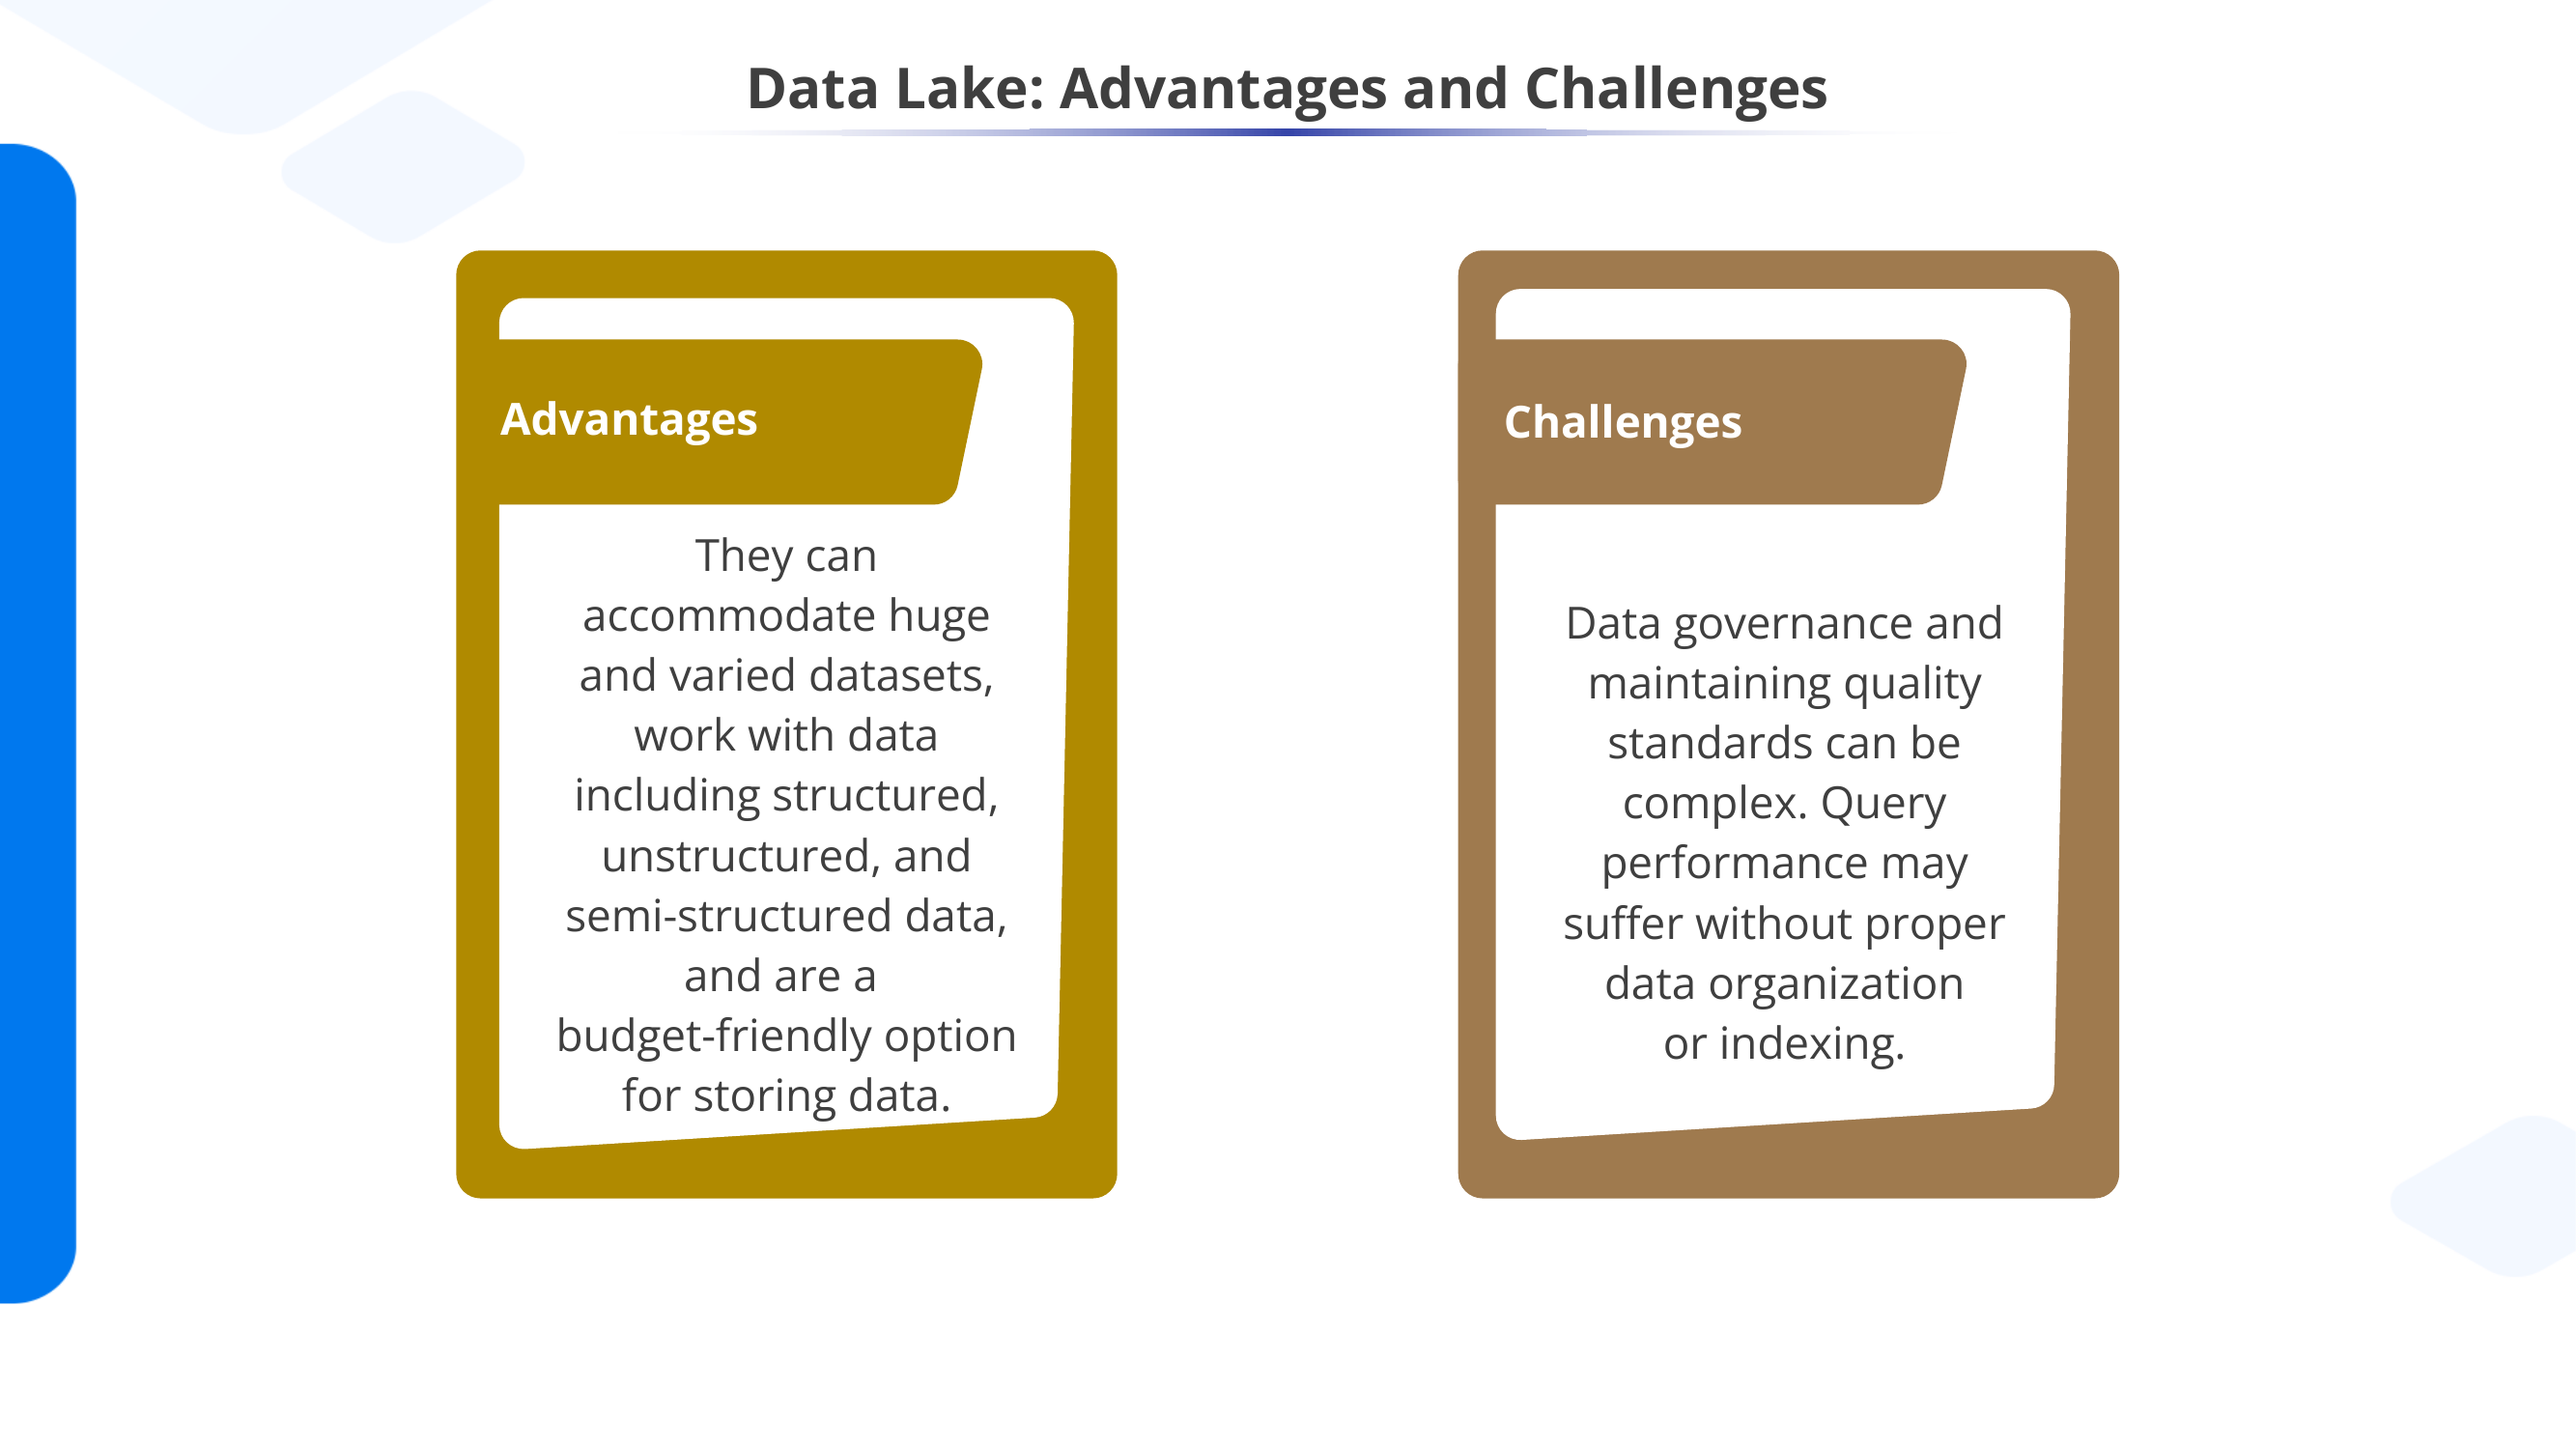

# Data Lake: Advantages and Challenges

Advantages
They can accommodate huge and varied datasets, work with data including structured, unstructured, and semi-structured data, and are a
budget-friendly option for storing data.

Challenges
Data governance and maintaining quality standards can be complex. Query performance may suffer without proper data organization
or indexing.